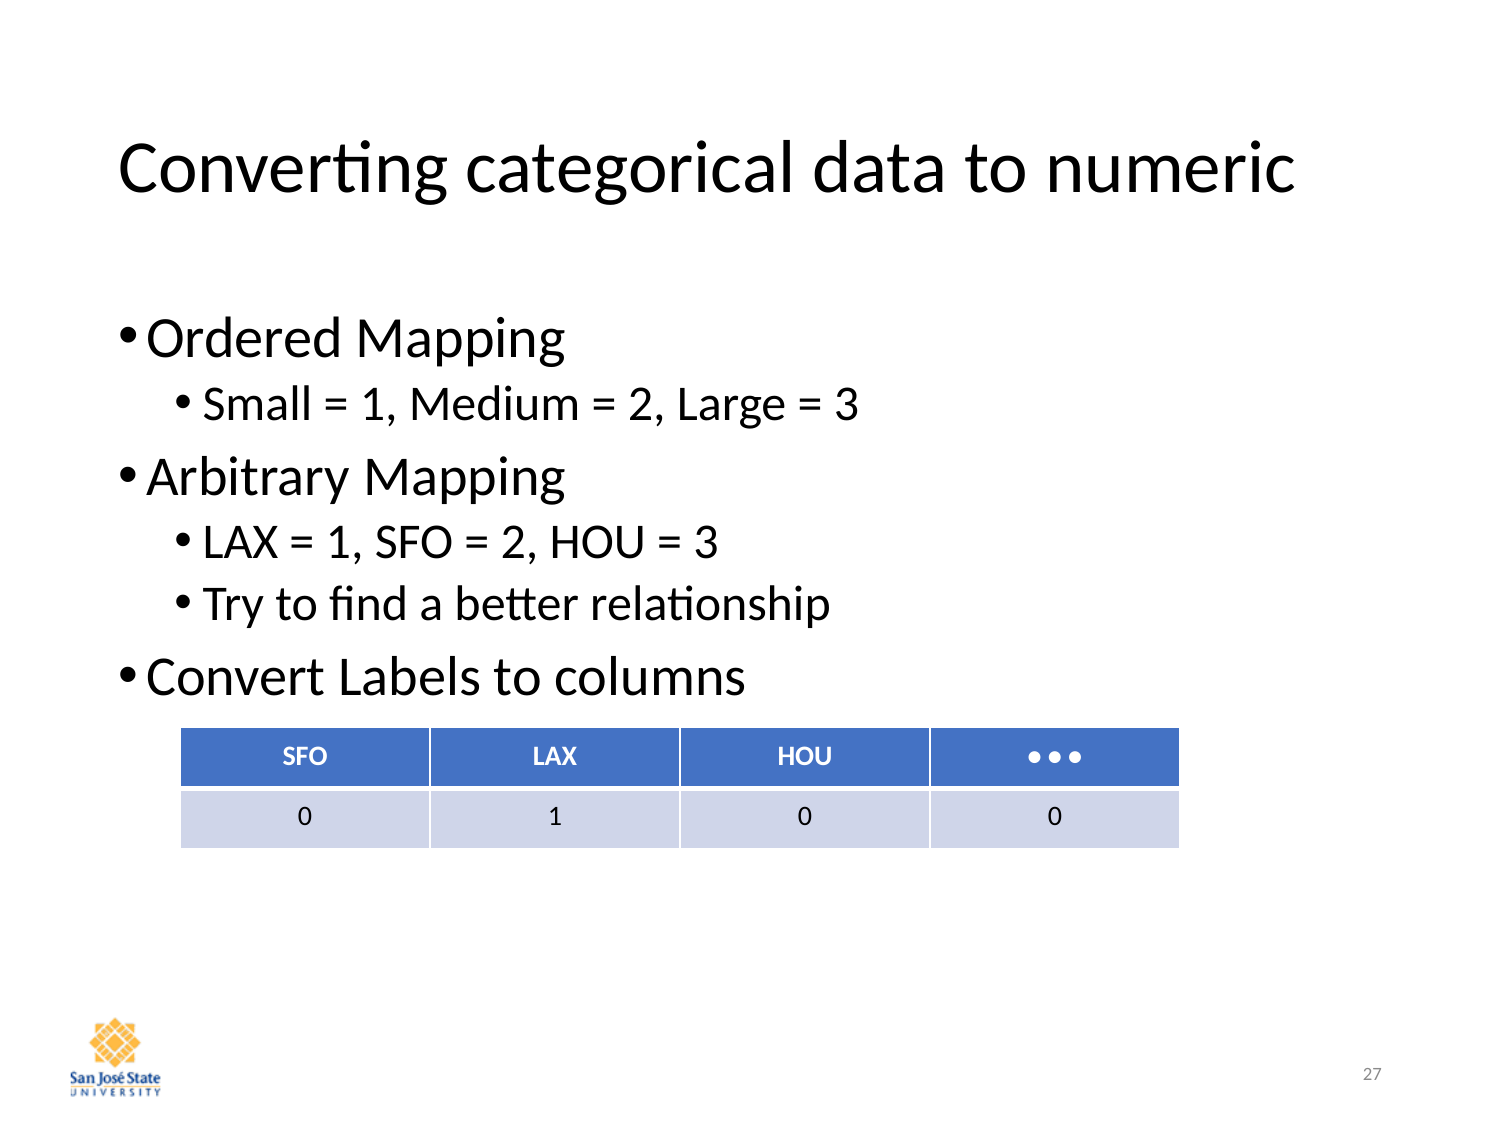

# Converting categorical data to numeric
Ordered Mapping
Small = 1, Medium = 2, Large = 3
Arbitrary Mapping
LAX = 1, SFO = 2, HOU = 3
Try to find a better relationship
Convert Labels to columns

| SFO | LAX | HOU | • • • |
| --- | --- | --- | --- |
| 0 | 1 | 0 | 0 |
27